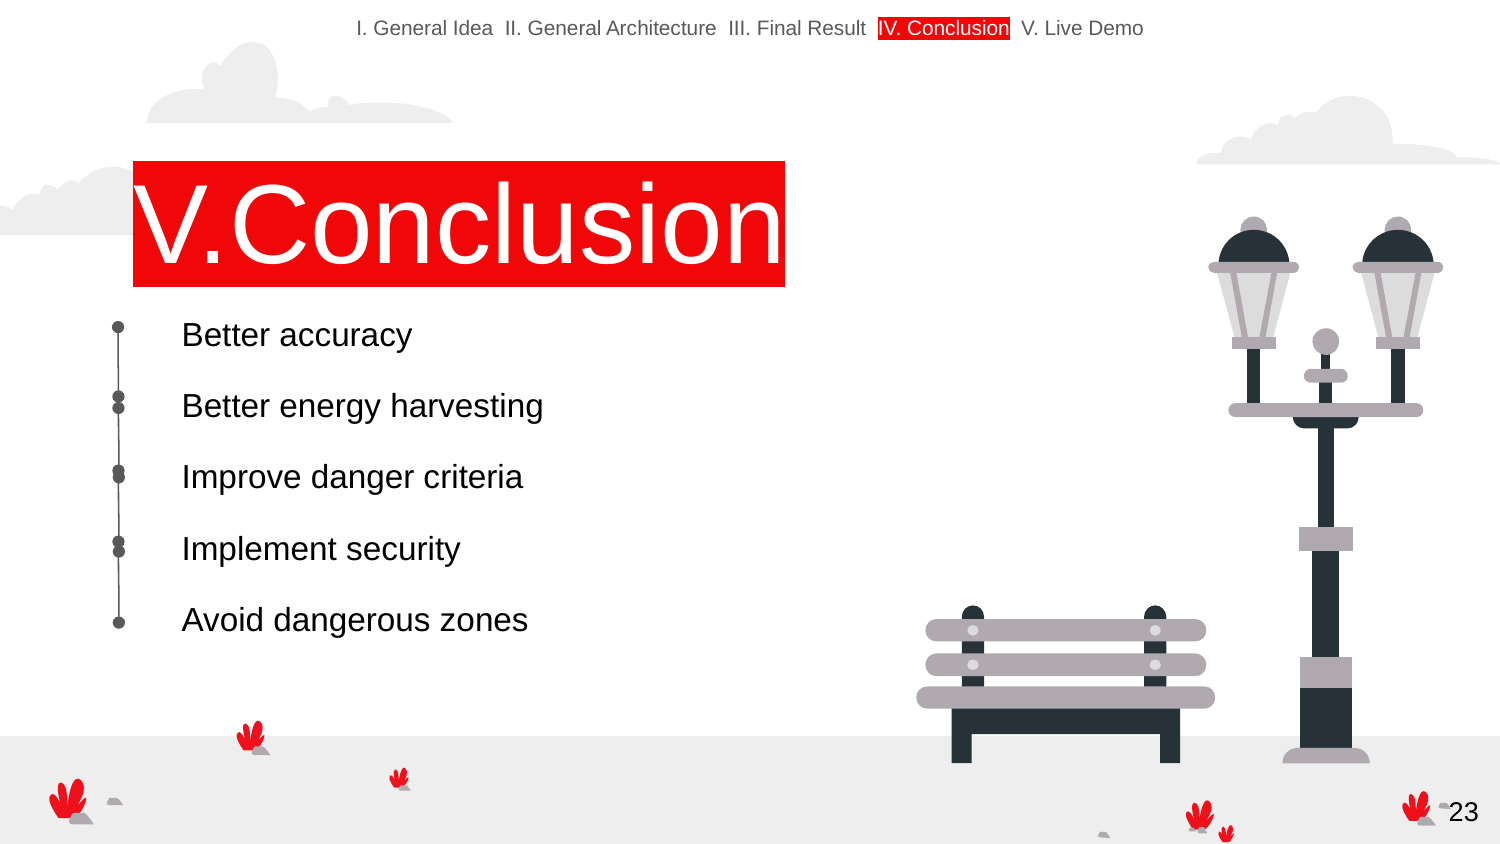

I. General Idea  II. General Architecture  III. Final Result  IV. Conclusion  V. Live Demo
# Conclusion

Better accuracy
Better energy harvesting
Improve danger criteria
Implement security
Avoid dangerous zones
23